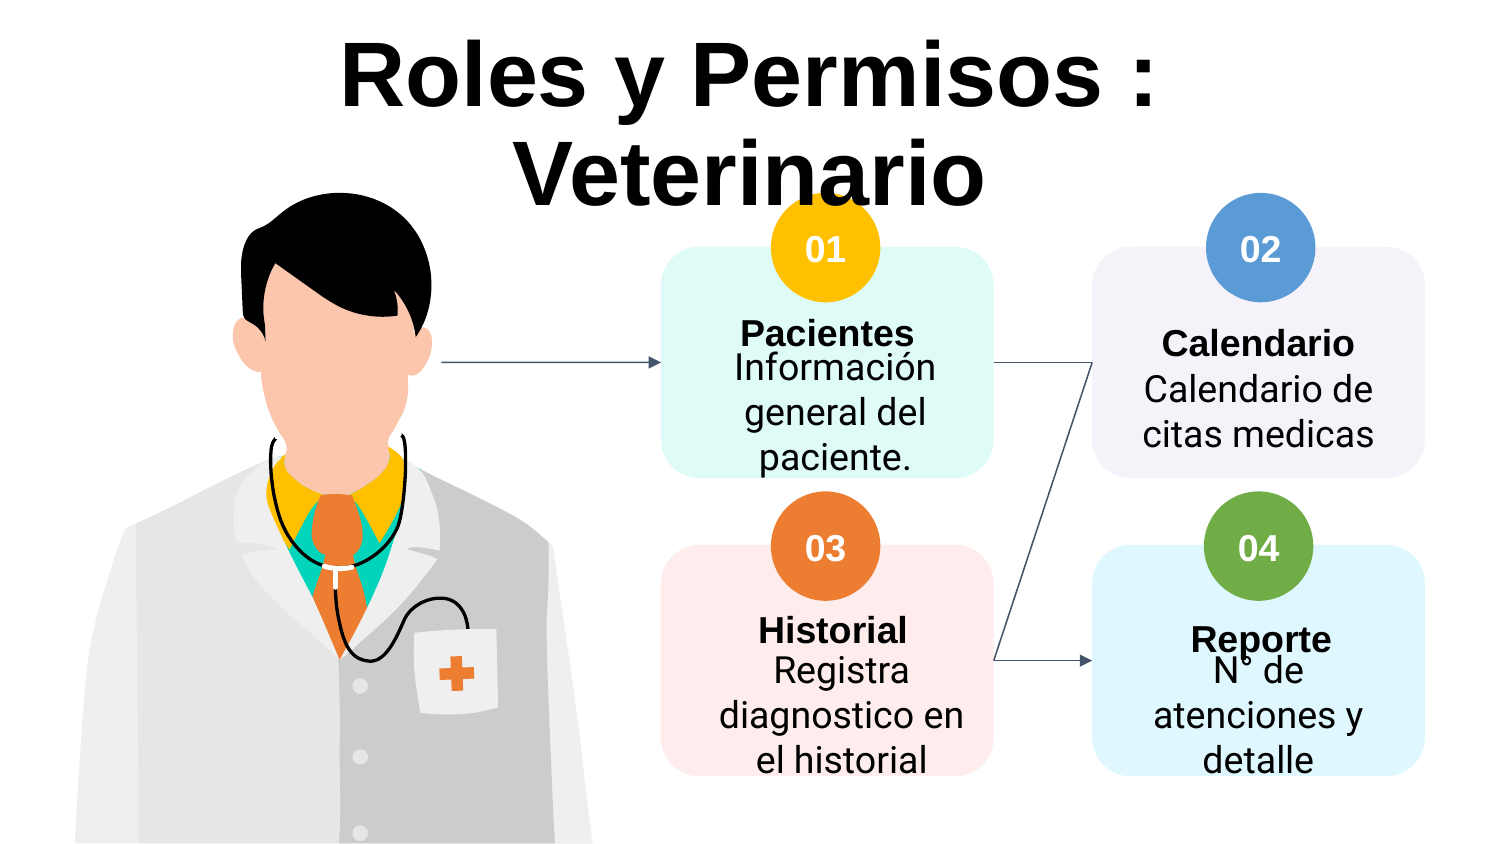

# Roles y Permisos : Veterinario

01
Pacientes
Información general del paciente.
02
Calendario
Calendario de citas medicas

03
Historial
Registra diagnostico en el historial
04
Reporte
N° de atenciones y detalle